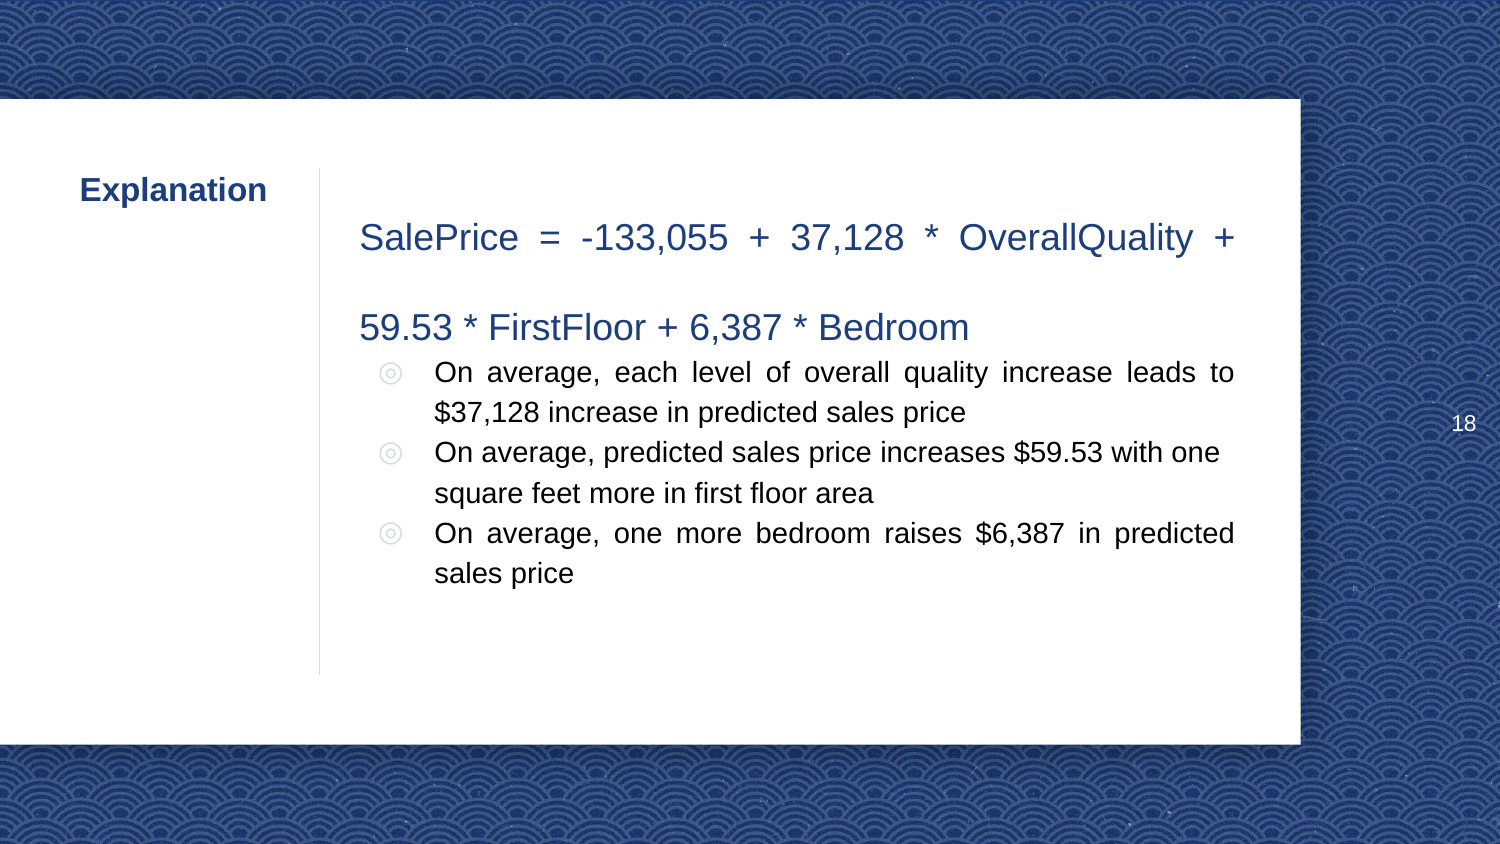

18
# Explanation
SalePrice = -133,055 + 37,128 * OverallQuality + 59.53 * FirstFloor + 6,387 * Bedroom
On average, each level of overall quality increase leads to $37,128 increase in predicted sales price
On average, predicted sales price increases $59.53 with one square feet more in first floor area
On average, one more bedroom raises $6,387 in predicted sales price